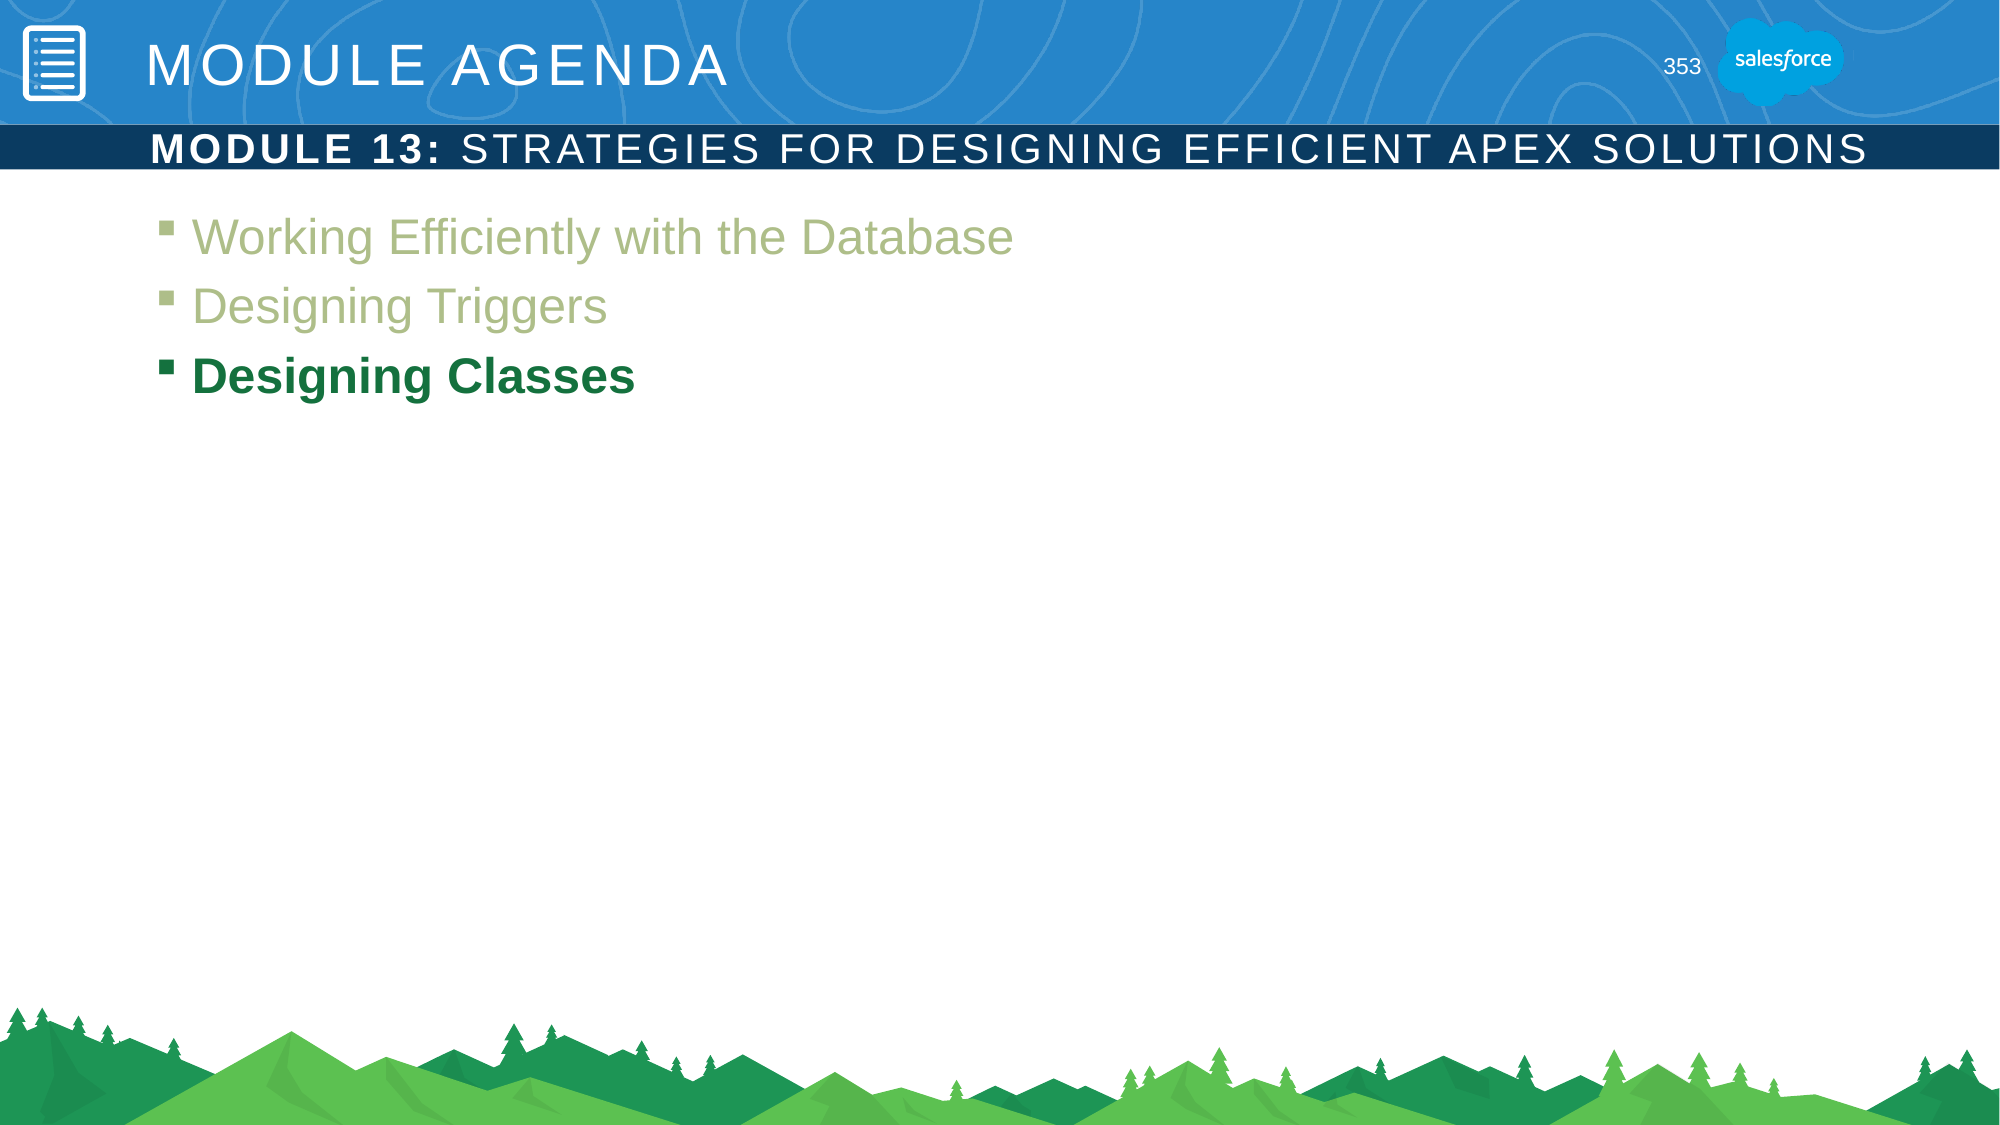

# Module Agenda
353
Module 13: Strategies for Designing Efficient Apex Solutions
Working Efficiently with the Database
Designing Triggers
Designing Classes